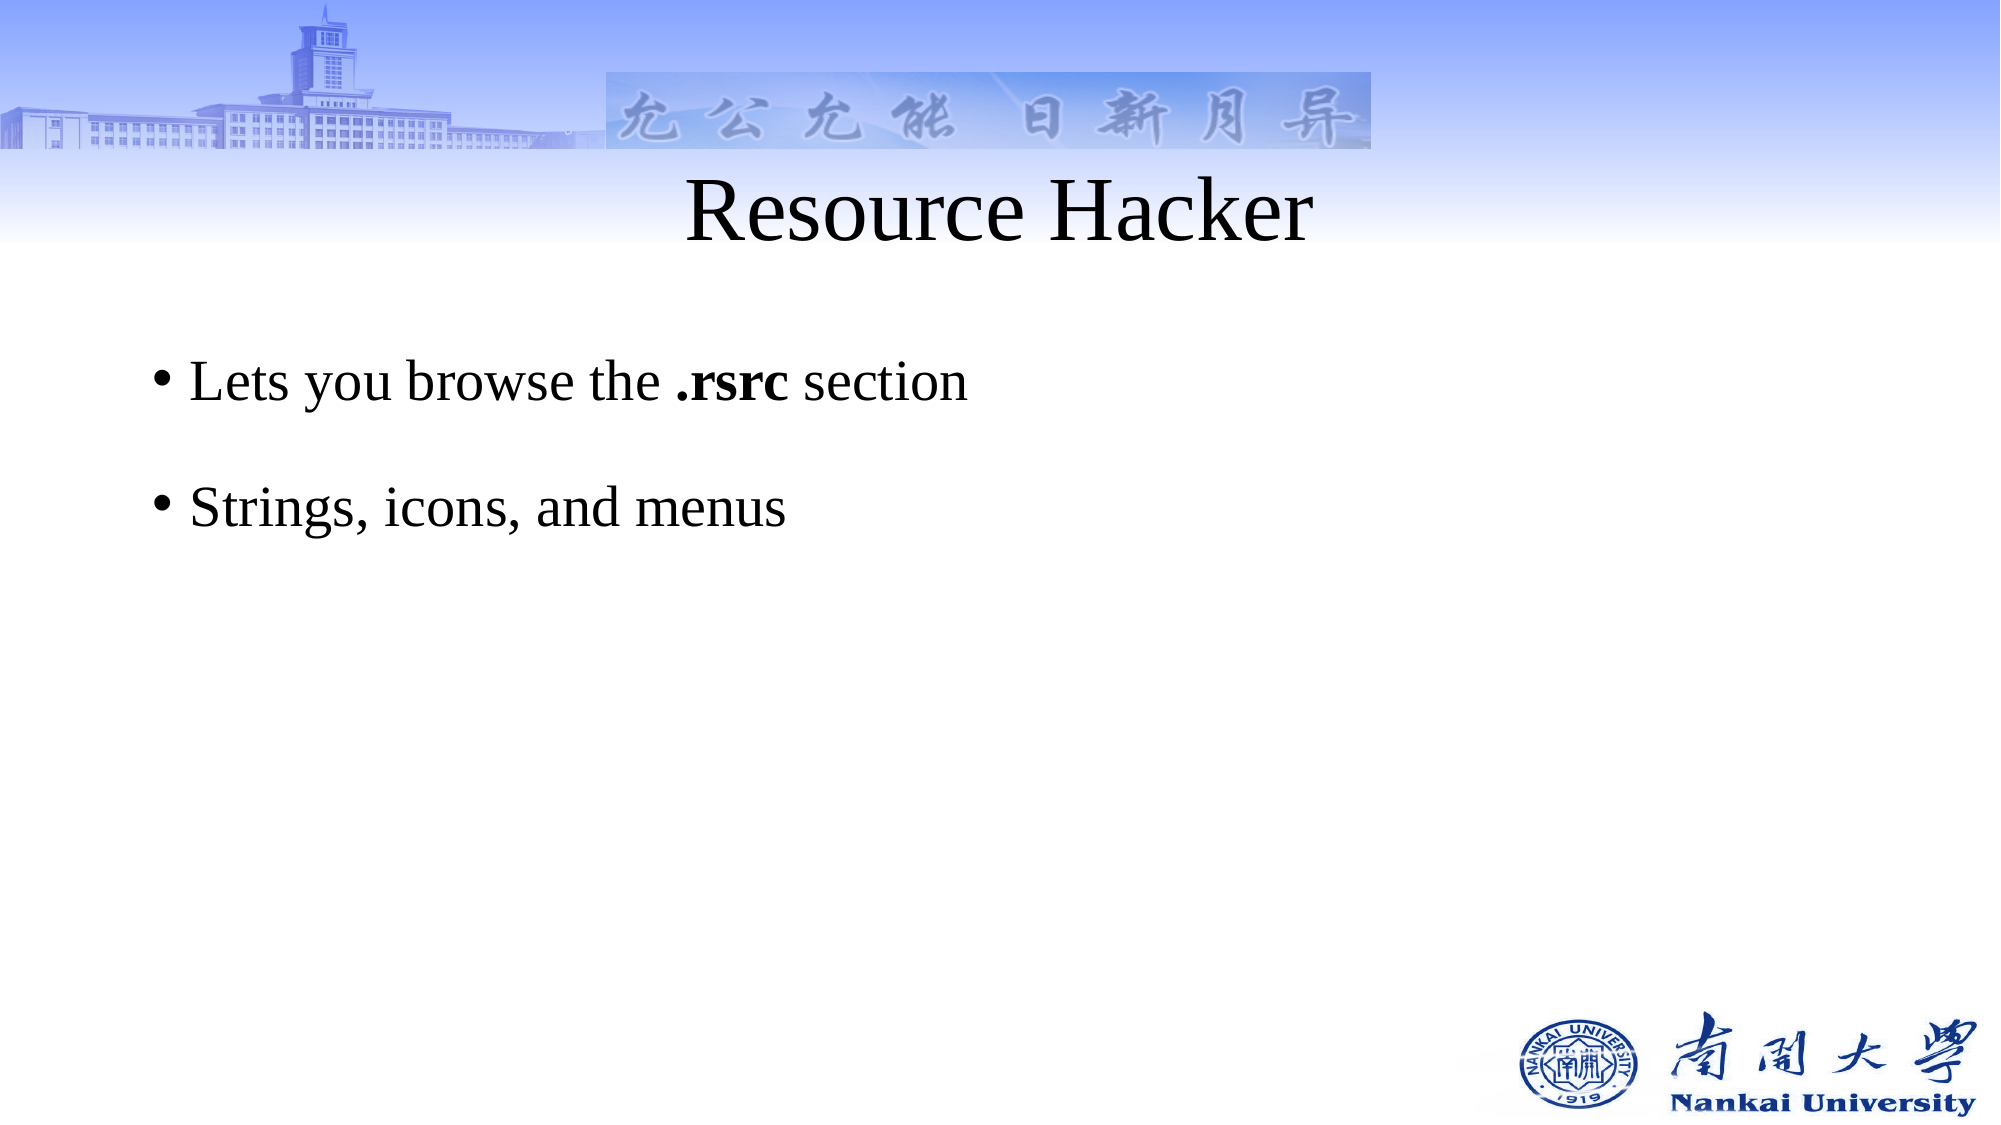

# Resource Hacker
Lets you browse the .rsrc section
Strings, icons, and menus